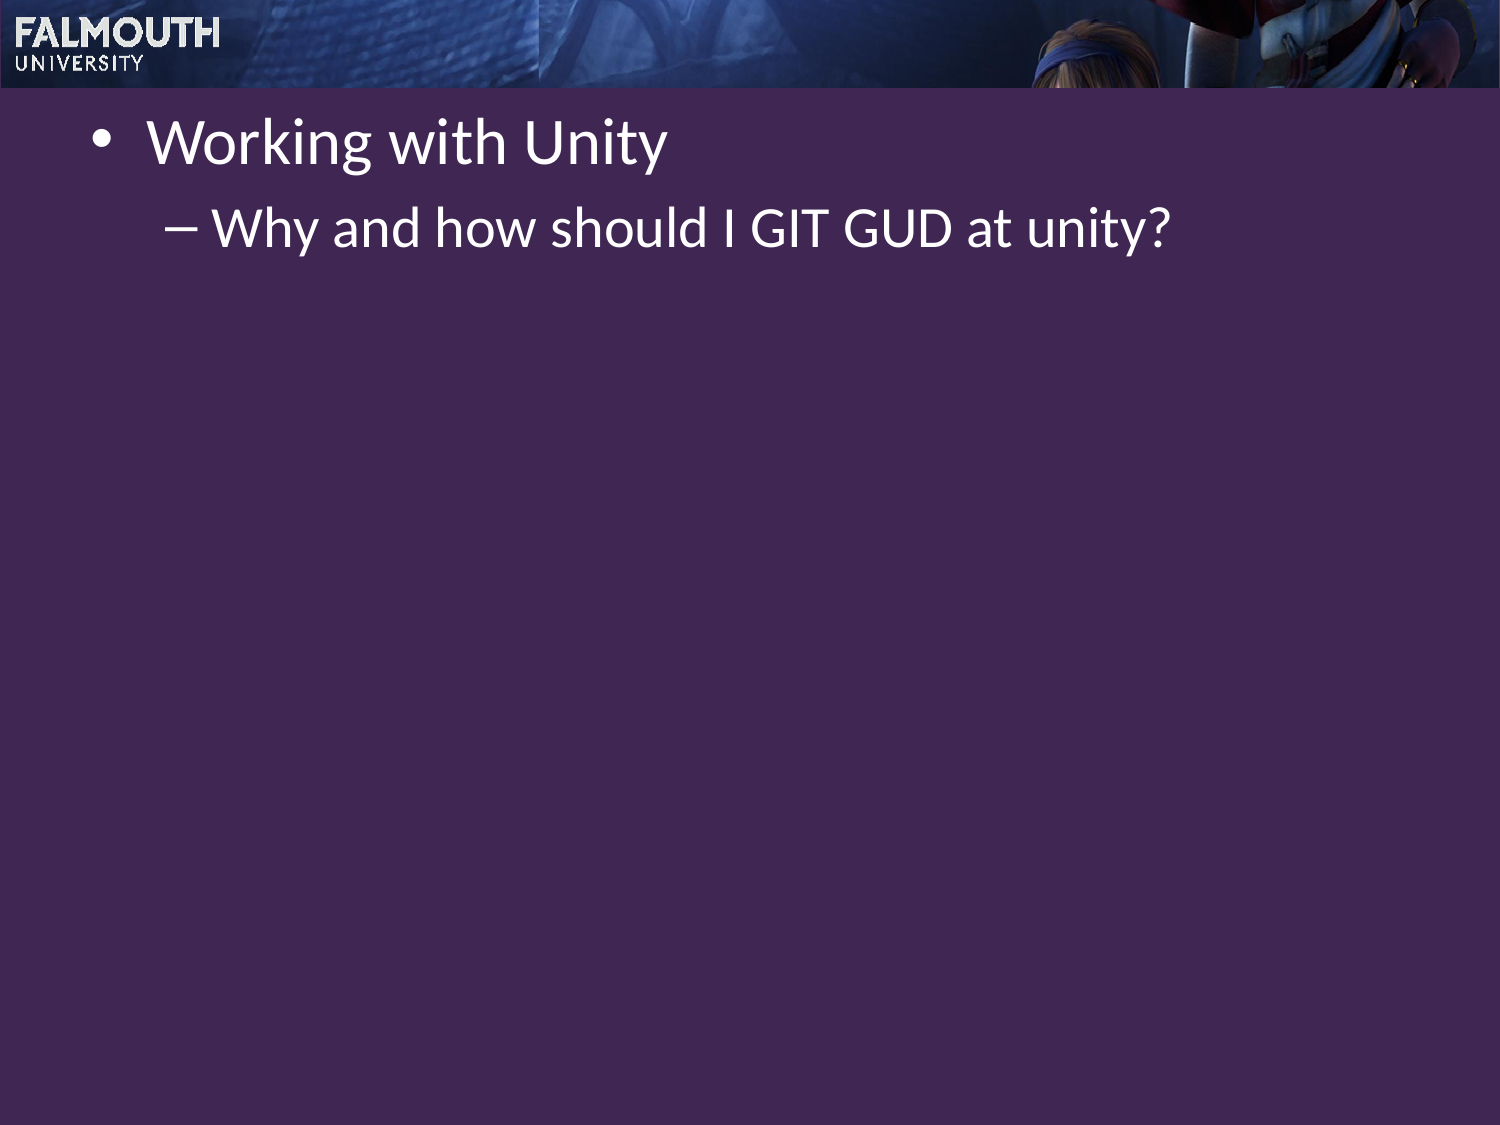

Working with Unity
Why and how should I GIT GUD at unity?